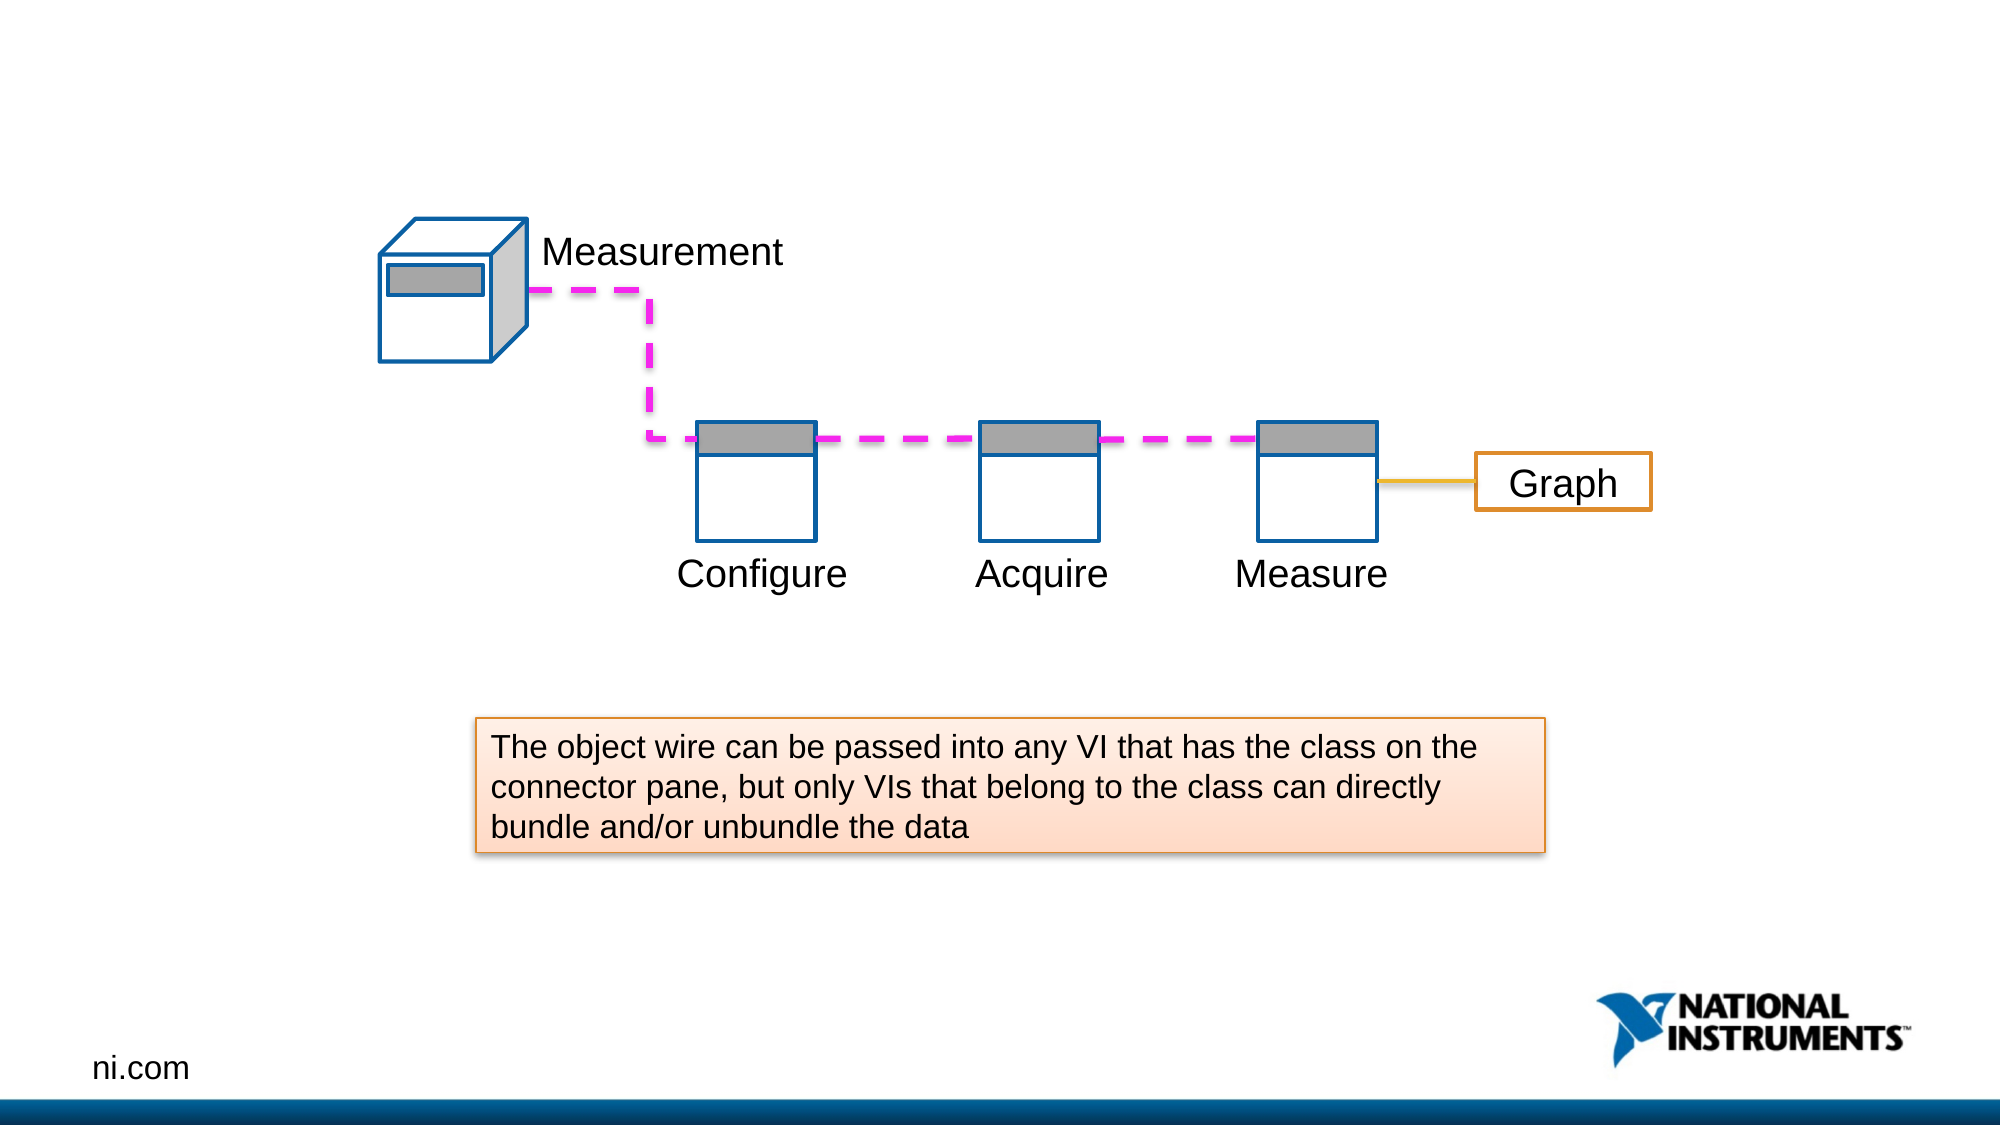

#

Measurement

Acquire

Measure

Configure
Graph
The object wire can be passed into any VI that has the class on the connector pane, but only VIs that belong to the class can directly bundle and/or unbundle the data